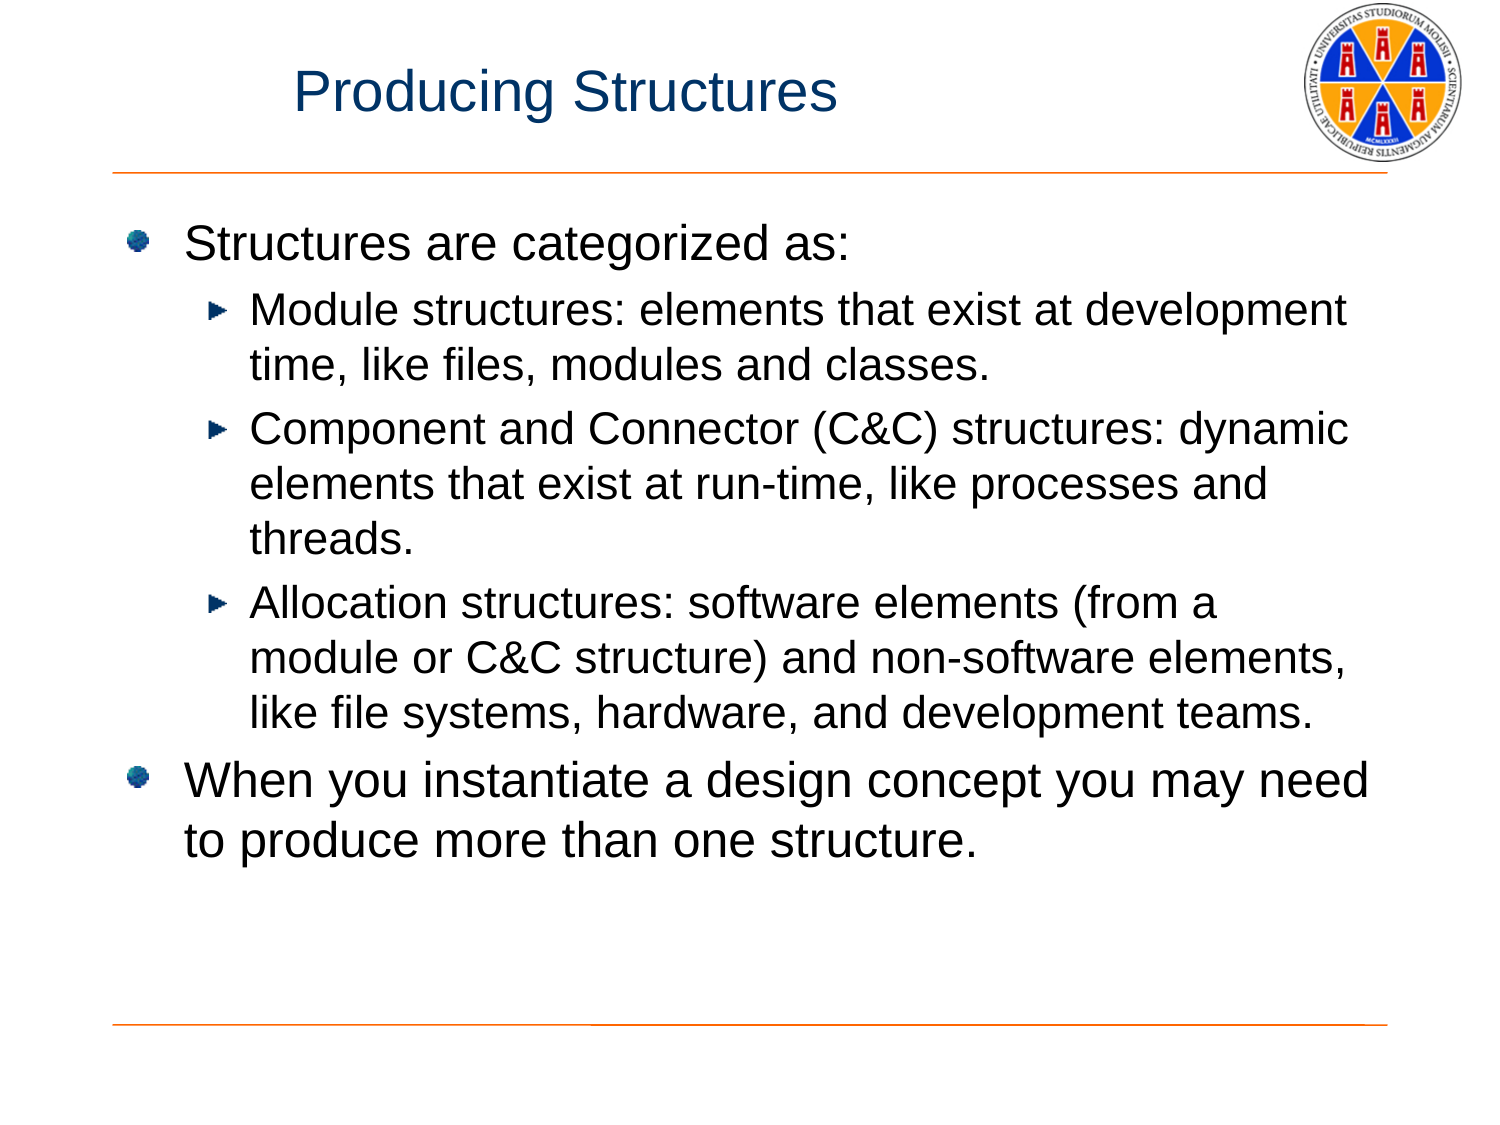

# Producing Structures
Structures are categorized as:
Module structures: elements that exist at development time, like files, modules and classes.
Component and Connector (C&C) structures: dynamic elements that exist at run-time, like processes and threads.
Allocation structures: software elements (from a module or C&C structure) and non-software elements, like file systems, hardware, and development teams.
When you instantiate a design concept you may need to produce more than one structure.